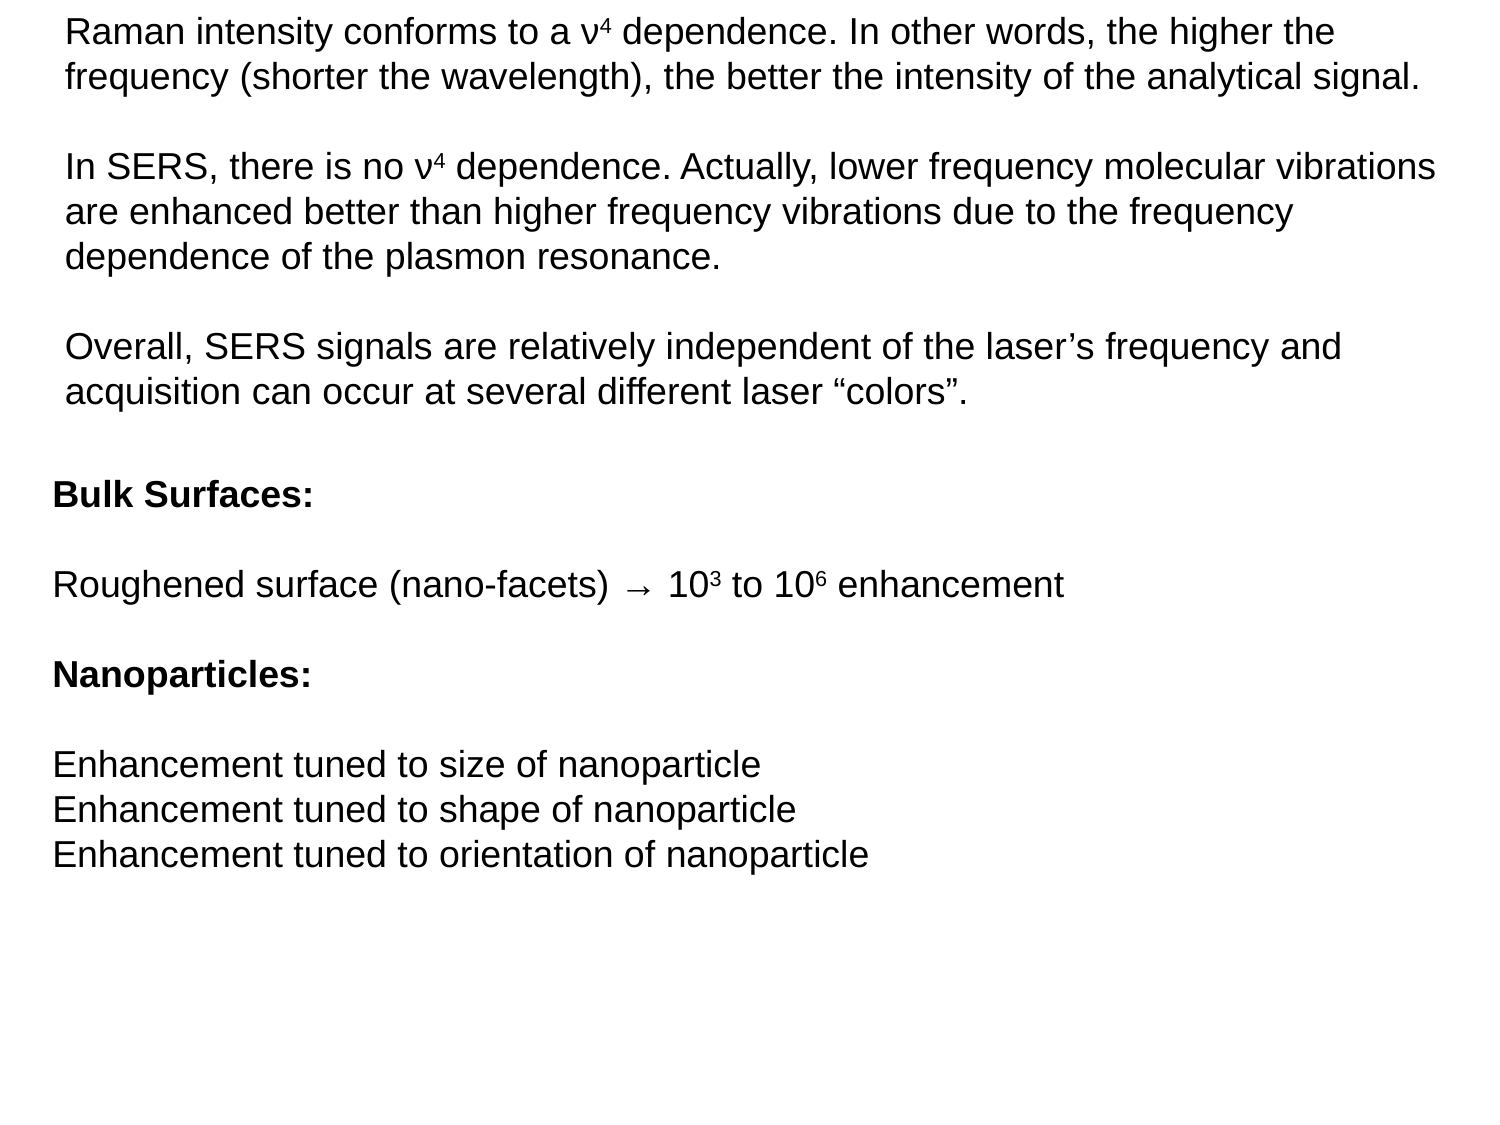

Raman intensity conforms to a ν4 dependence. In other words, the higher the frequency (shorter the wavelength), the better the intensity of the analytical signal.

In SERS, there is no ν4 dependence. Actually, lower frequency molecular vibrations are enhanced better than higher frequency vibrations due to the frequency dependence of the plasmon resonance.

Overall, SERS signals are relatively independent of the laser’s frequency and acquisition can occur at several different laser “colors”.
Bulk Surfaces:

Roughened surface (nano-facets) → 103 to 106 enhancement

Nanoparticles:

Enhancement tuned to size of nanoparticle
Enhancement tuned to shape of nanoparticle
Enhancement tuned to orientation of nanoparticle